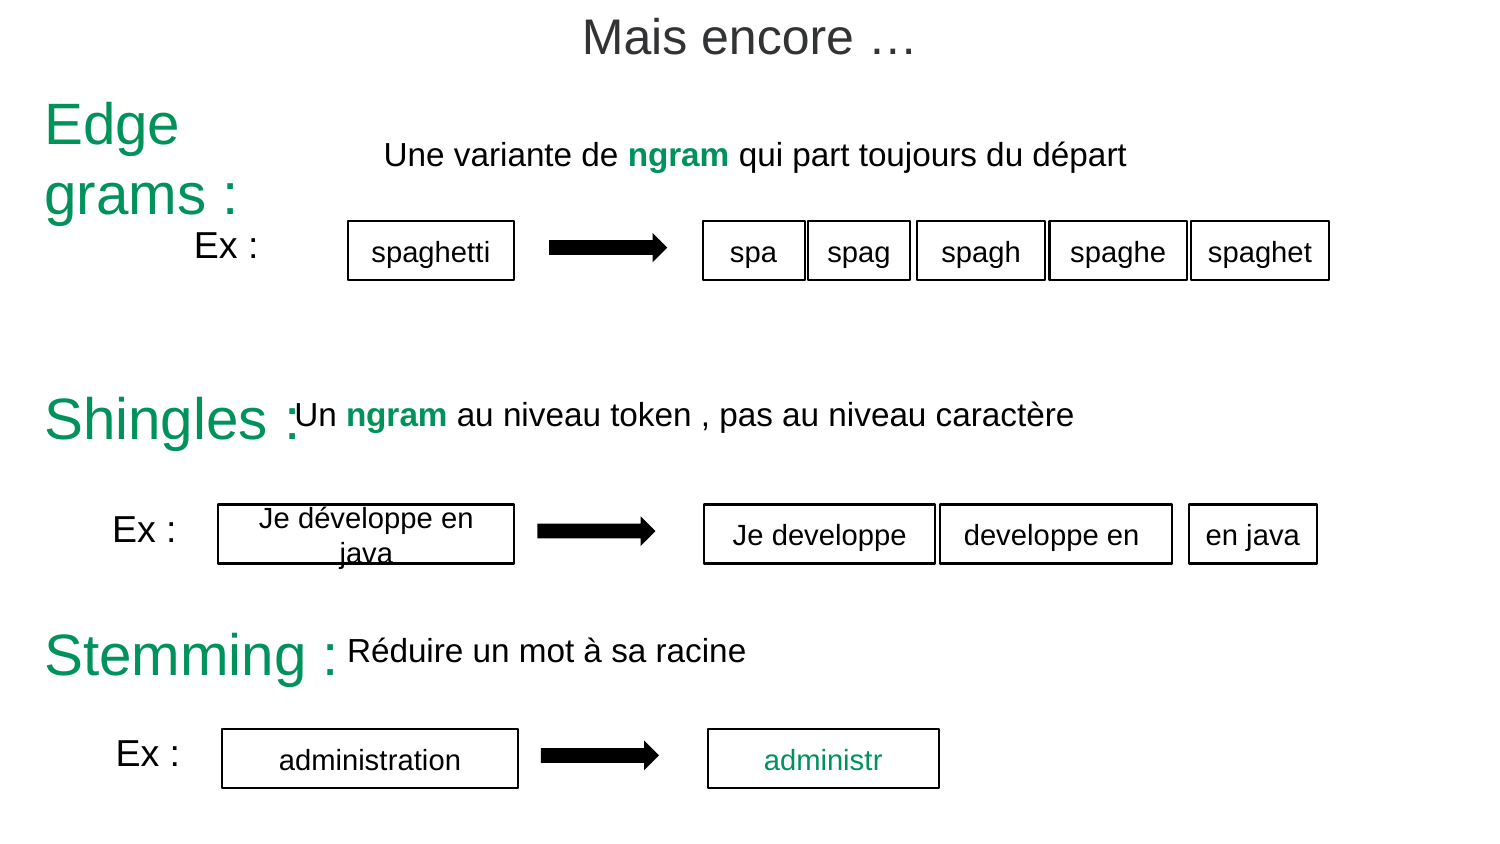

Mais encore …
Edge grams :
Une variante de ngram qui part toujours du départ
Ex :
spaghetti
spa
spag
spagh
spaghe
spaghet

Shingles :
Un ngram au niveau token , pas au niveau caractère
Ex :
Je développe en java
Je developpe
developpe en
en java

Stemming :
Réduire un mot à sa racine
Ex :
administration
administr